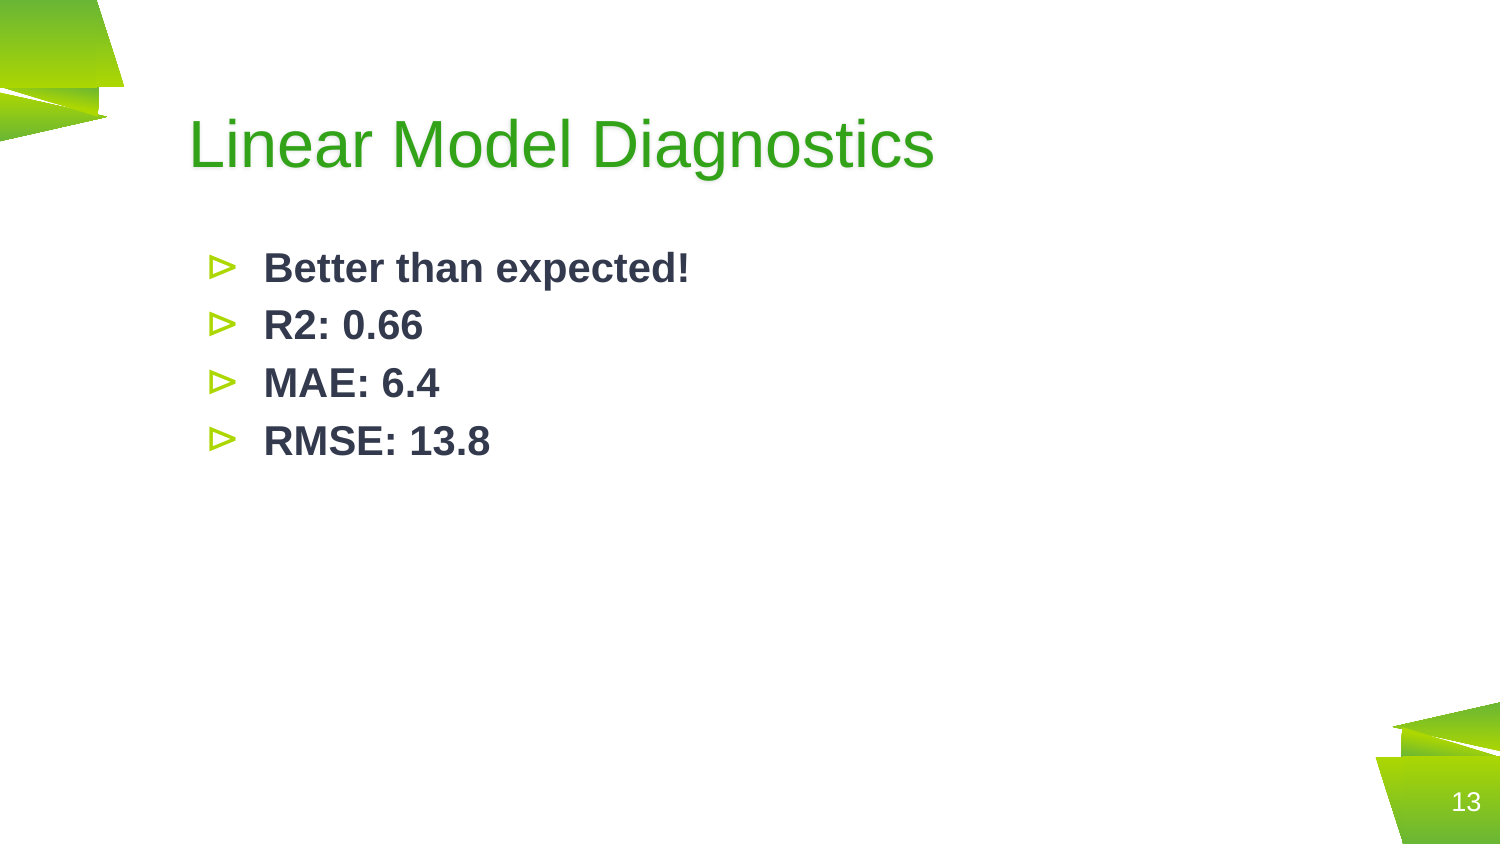

Linear Model Diagnostics

Better than expected!
R2: 0.66
MAE: 6.4
RMSE: 13.8
13